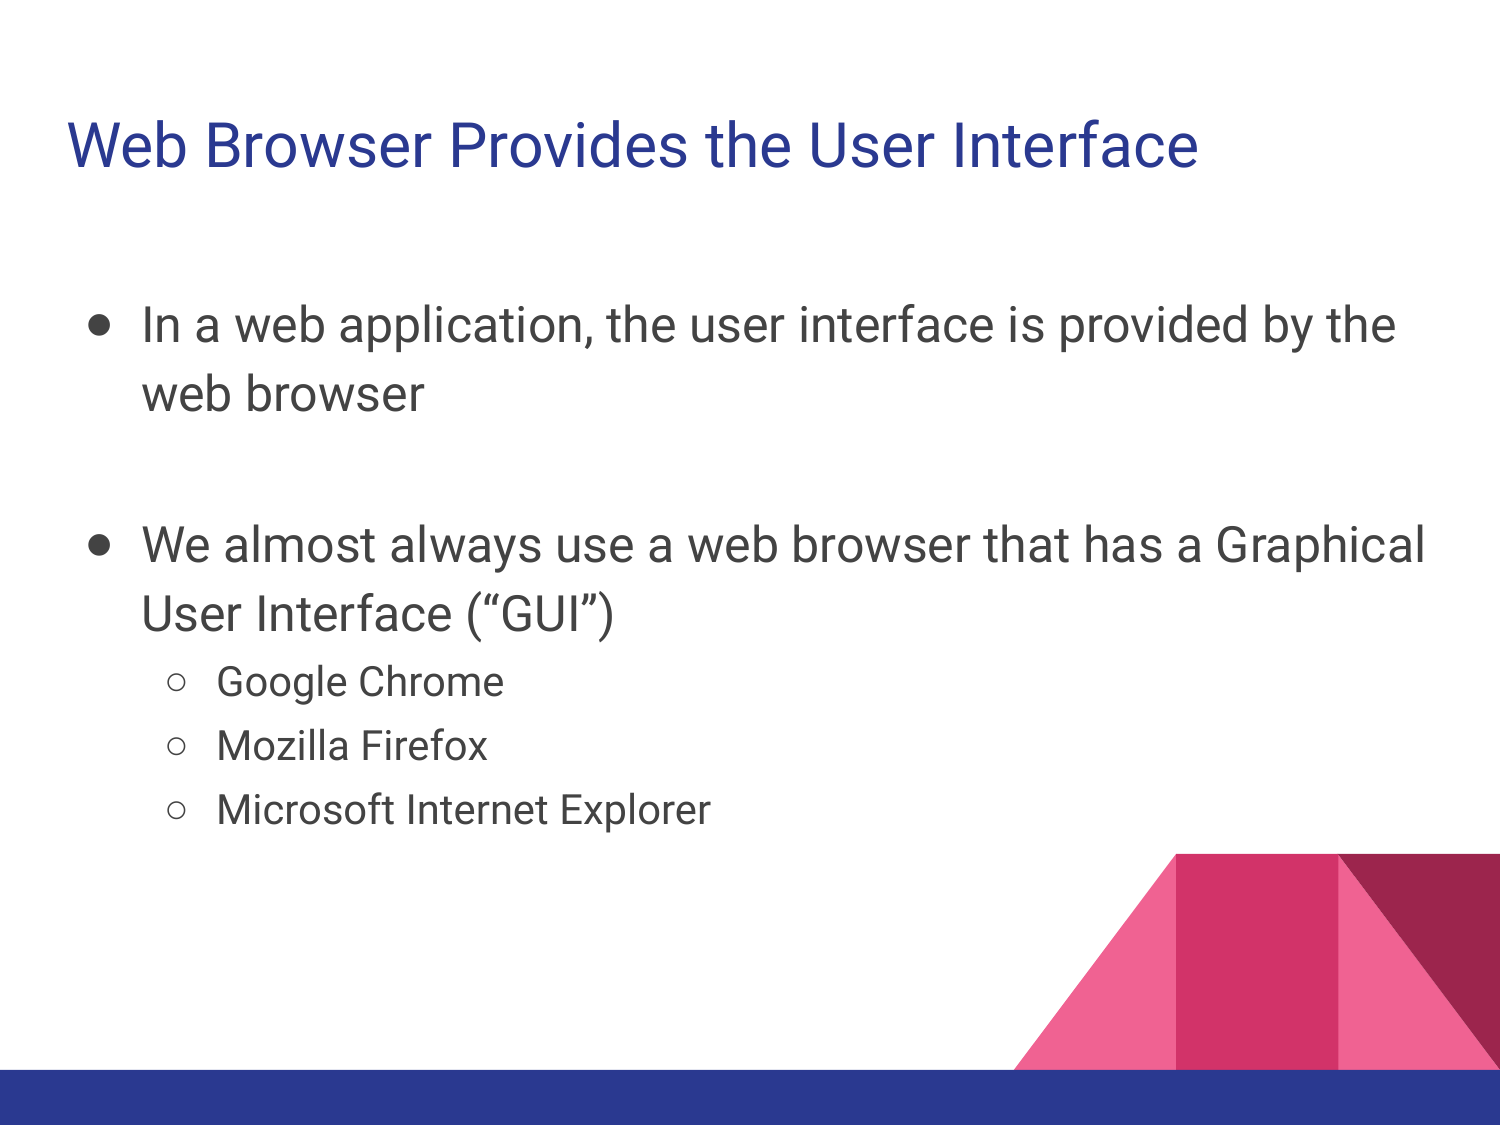

# Web Browser Provides the User Interface
In a web application, the user interface is provided by the web browser

We almost always use a web browser that has a Graphical User Interface (“GUI”)
Google Chrome
Mozilla Firefox
Microsoft Internet Explorer